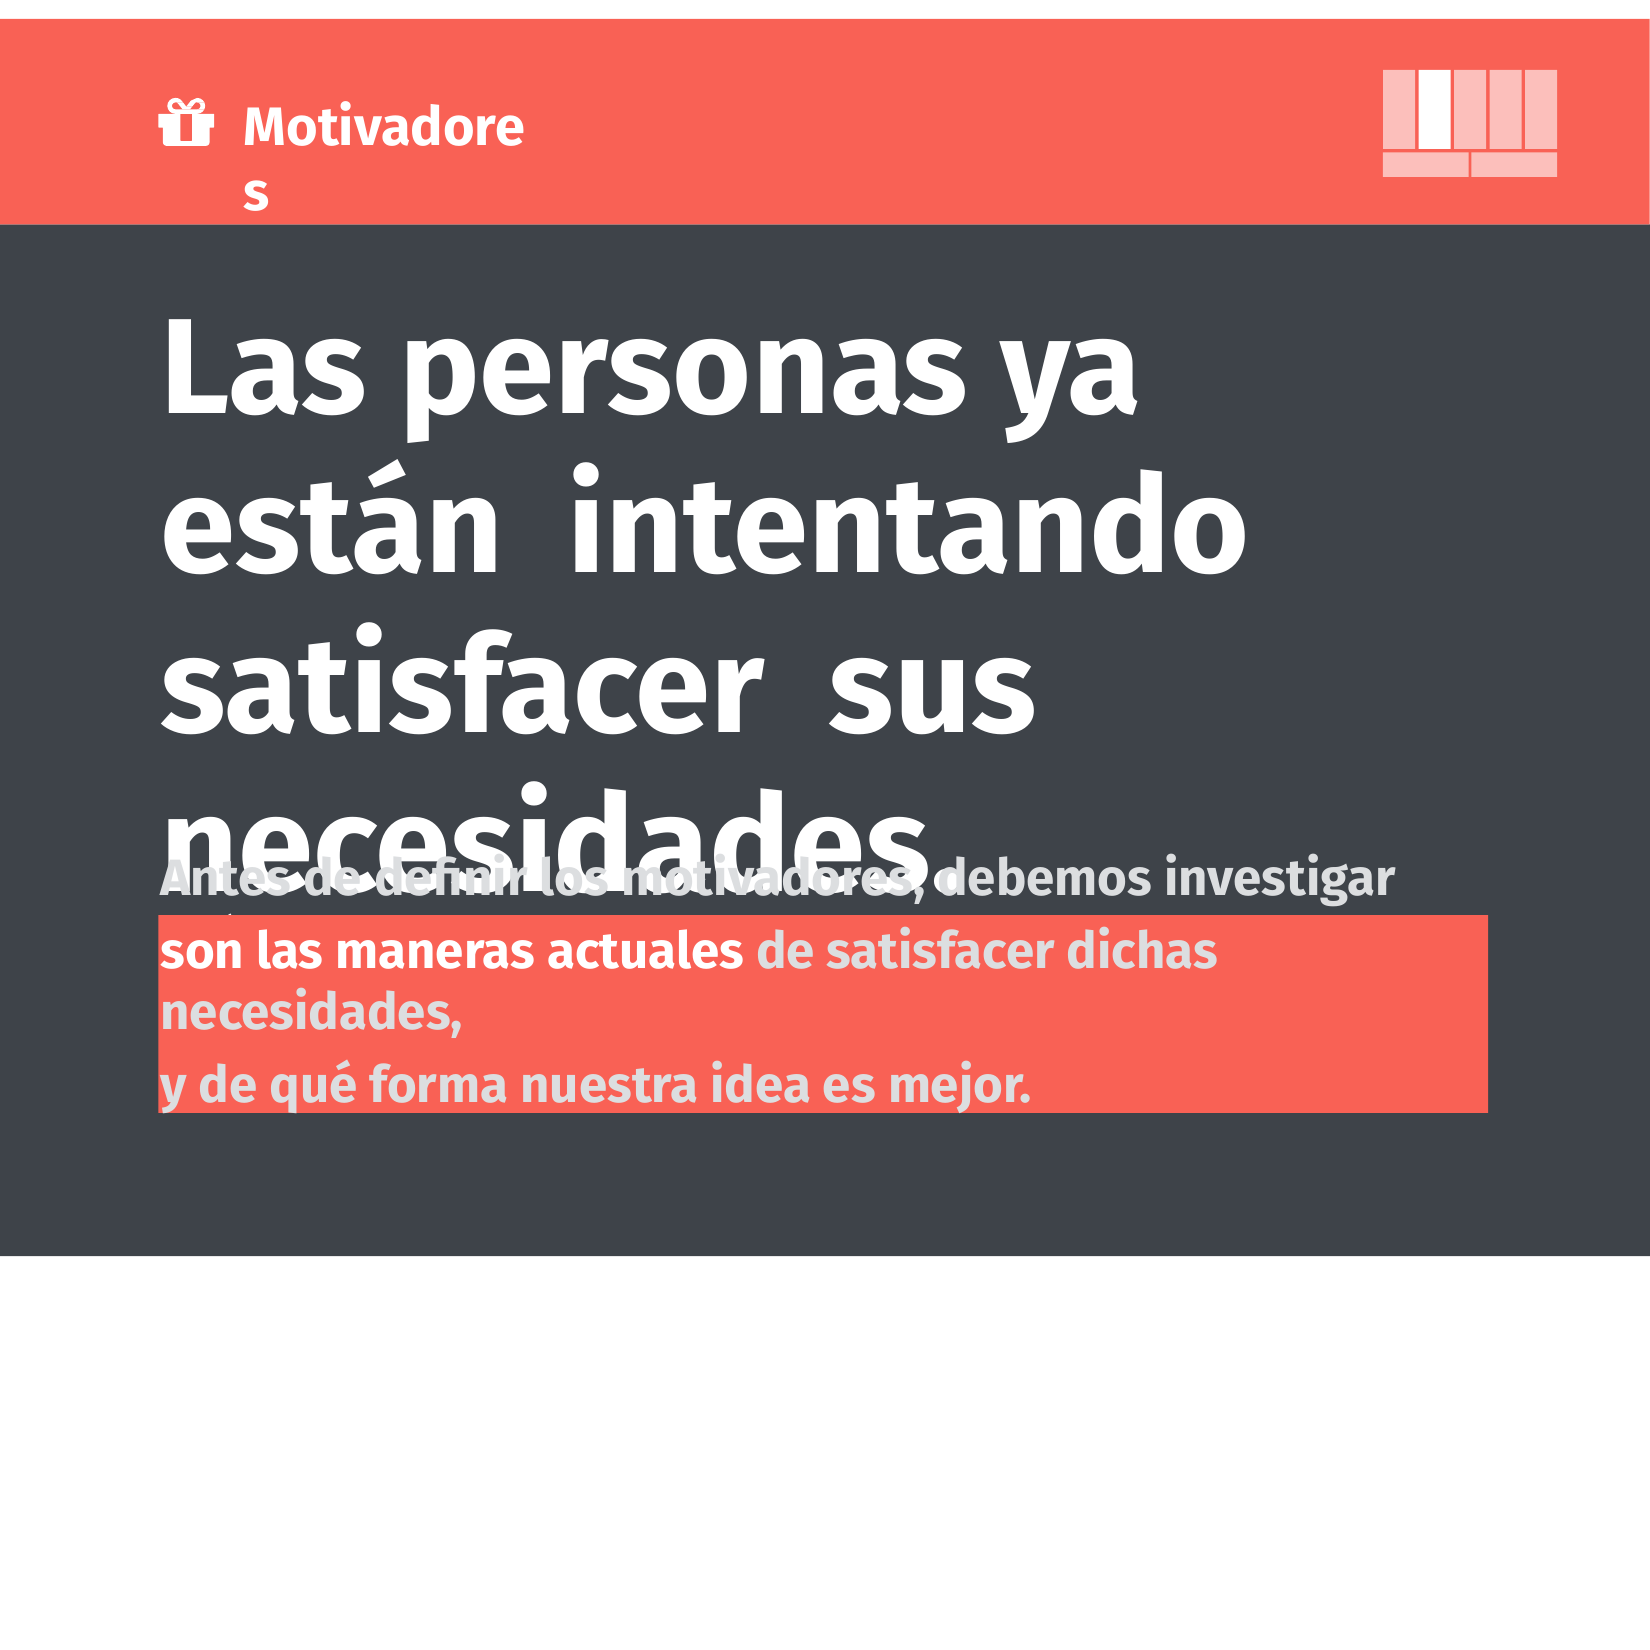

# Motivadores

Las personas ya están  intentando satisfacer  sus necesidades.
Antes de definir los motivadores, debemos investigar cuáles
son las maneras actuales de satisfacer dichas necesidades,
y de qué forma nuestra idea es mejor.